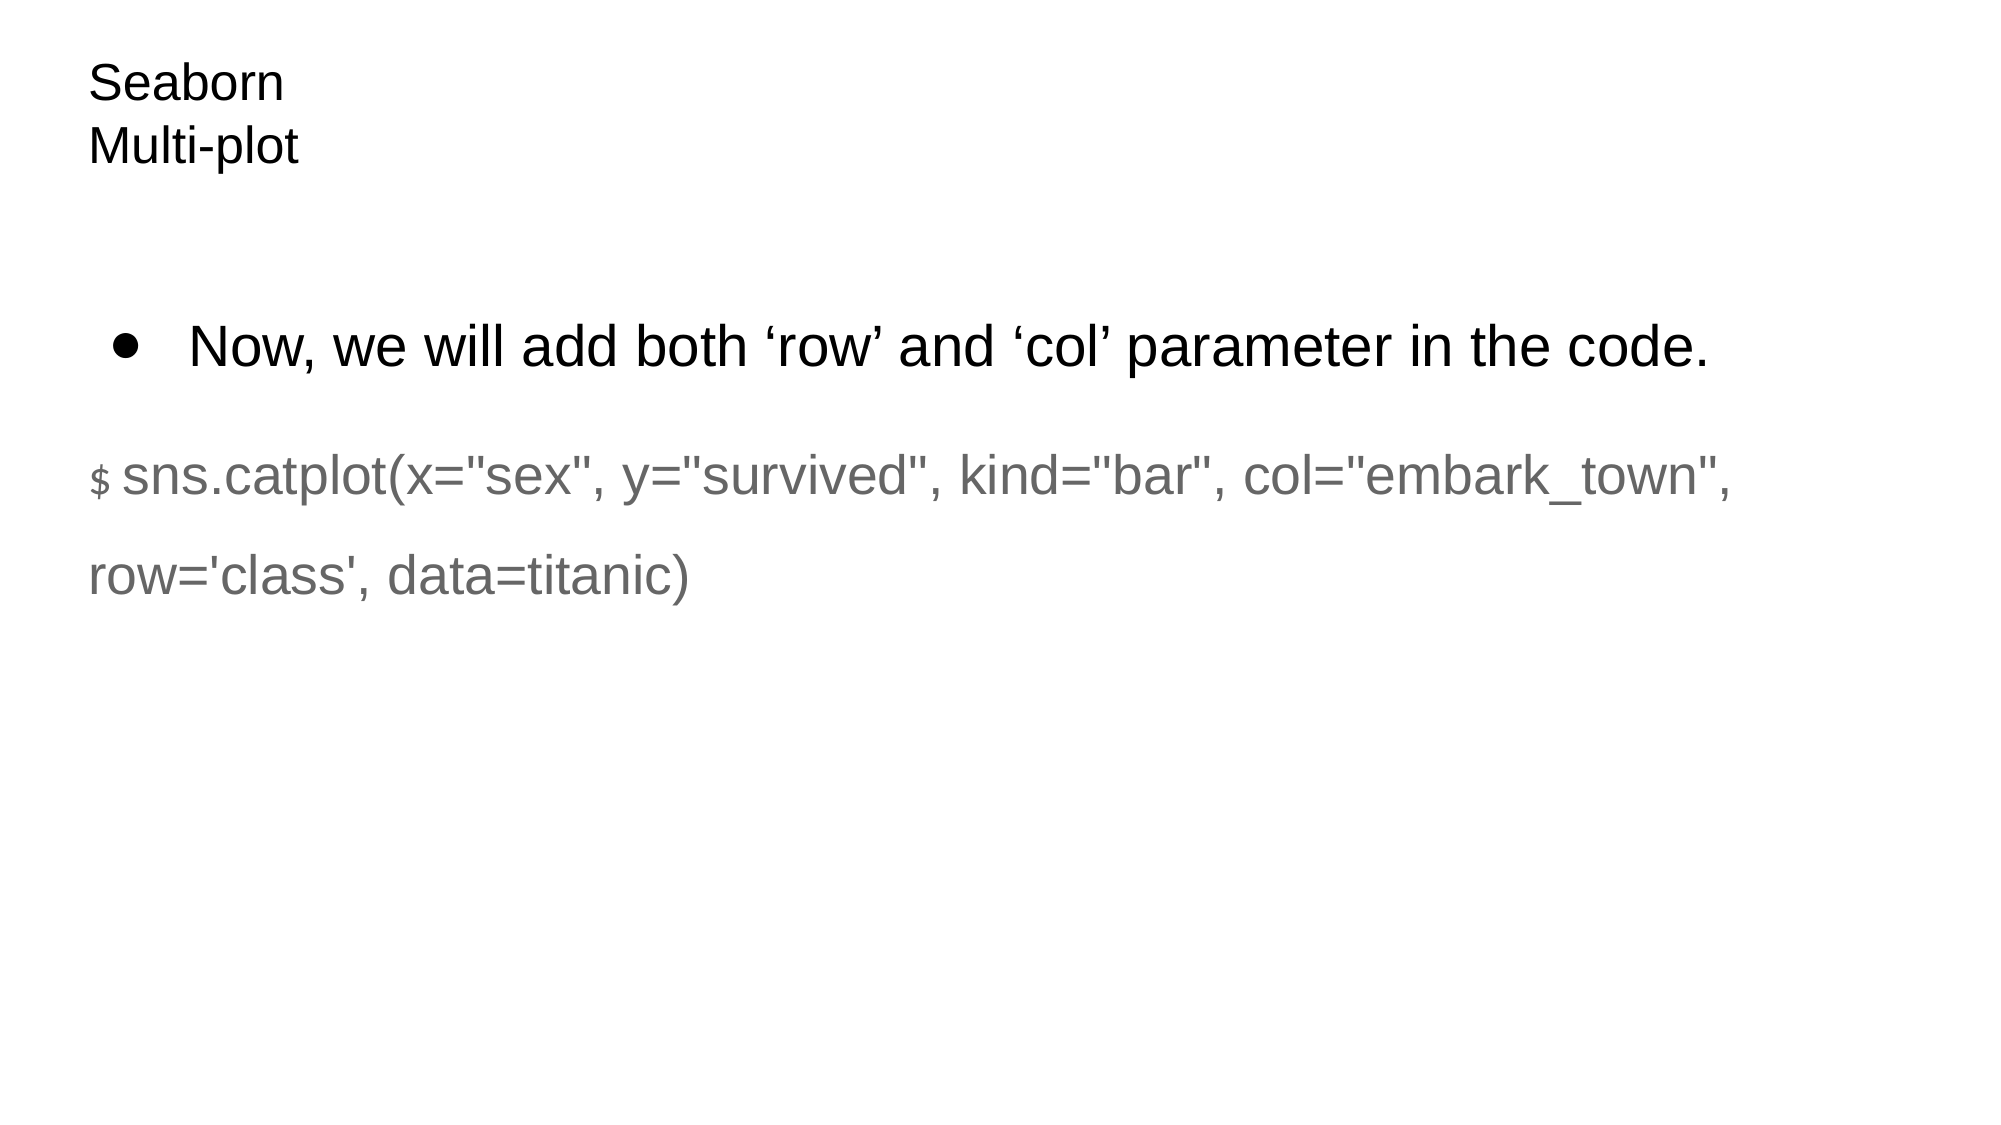

# Seaborn
Multi-plot
Now, we will add both ‘row’ and ‘col’ parameter in the code.
$ sns.catplot(x="sex", y="survived", kind="bar", col="embark_town", row='class', data=titanic)